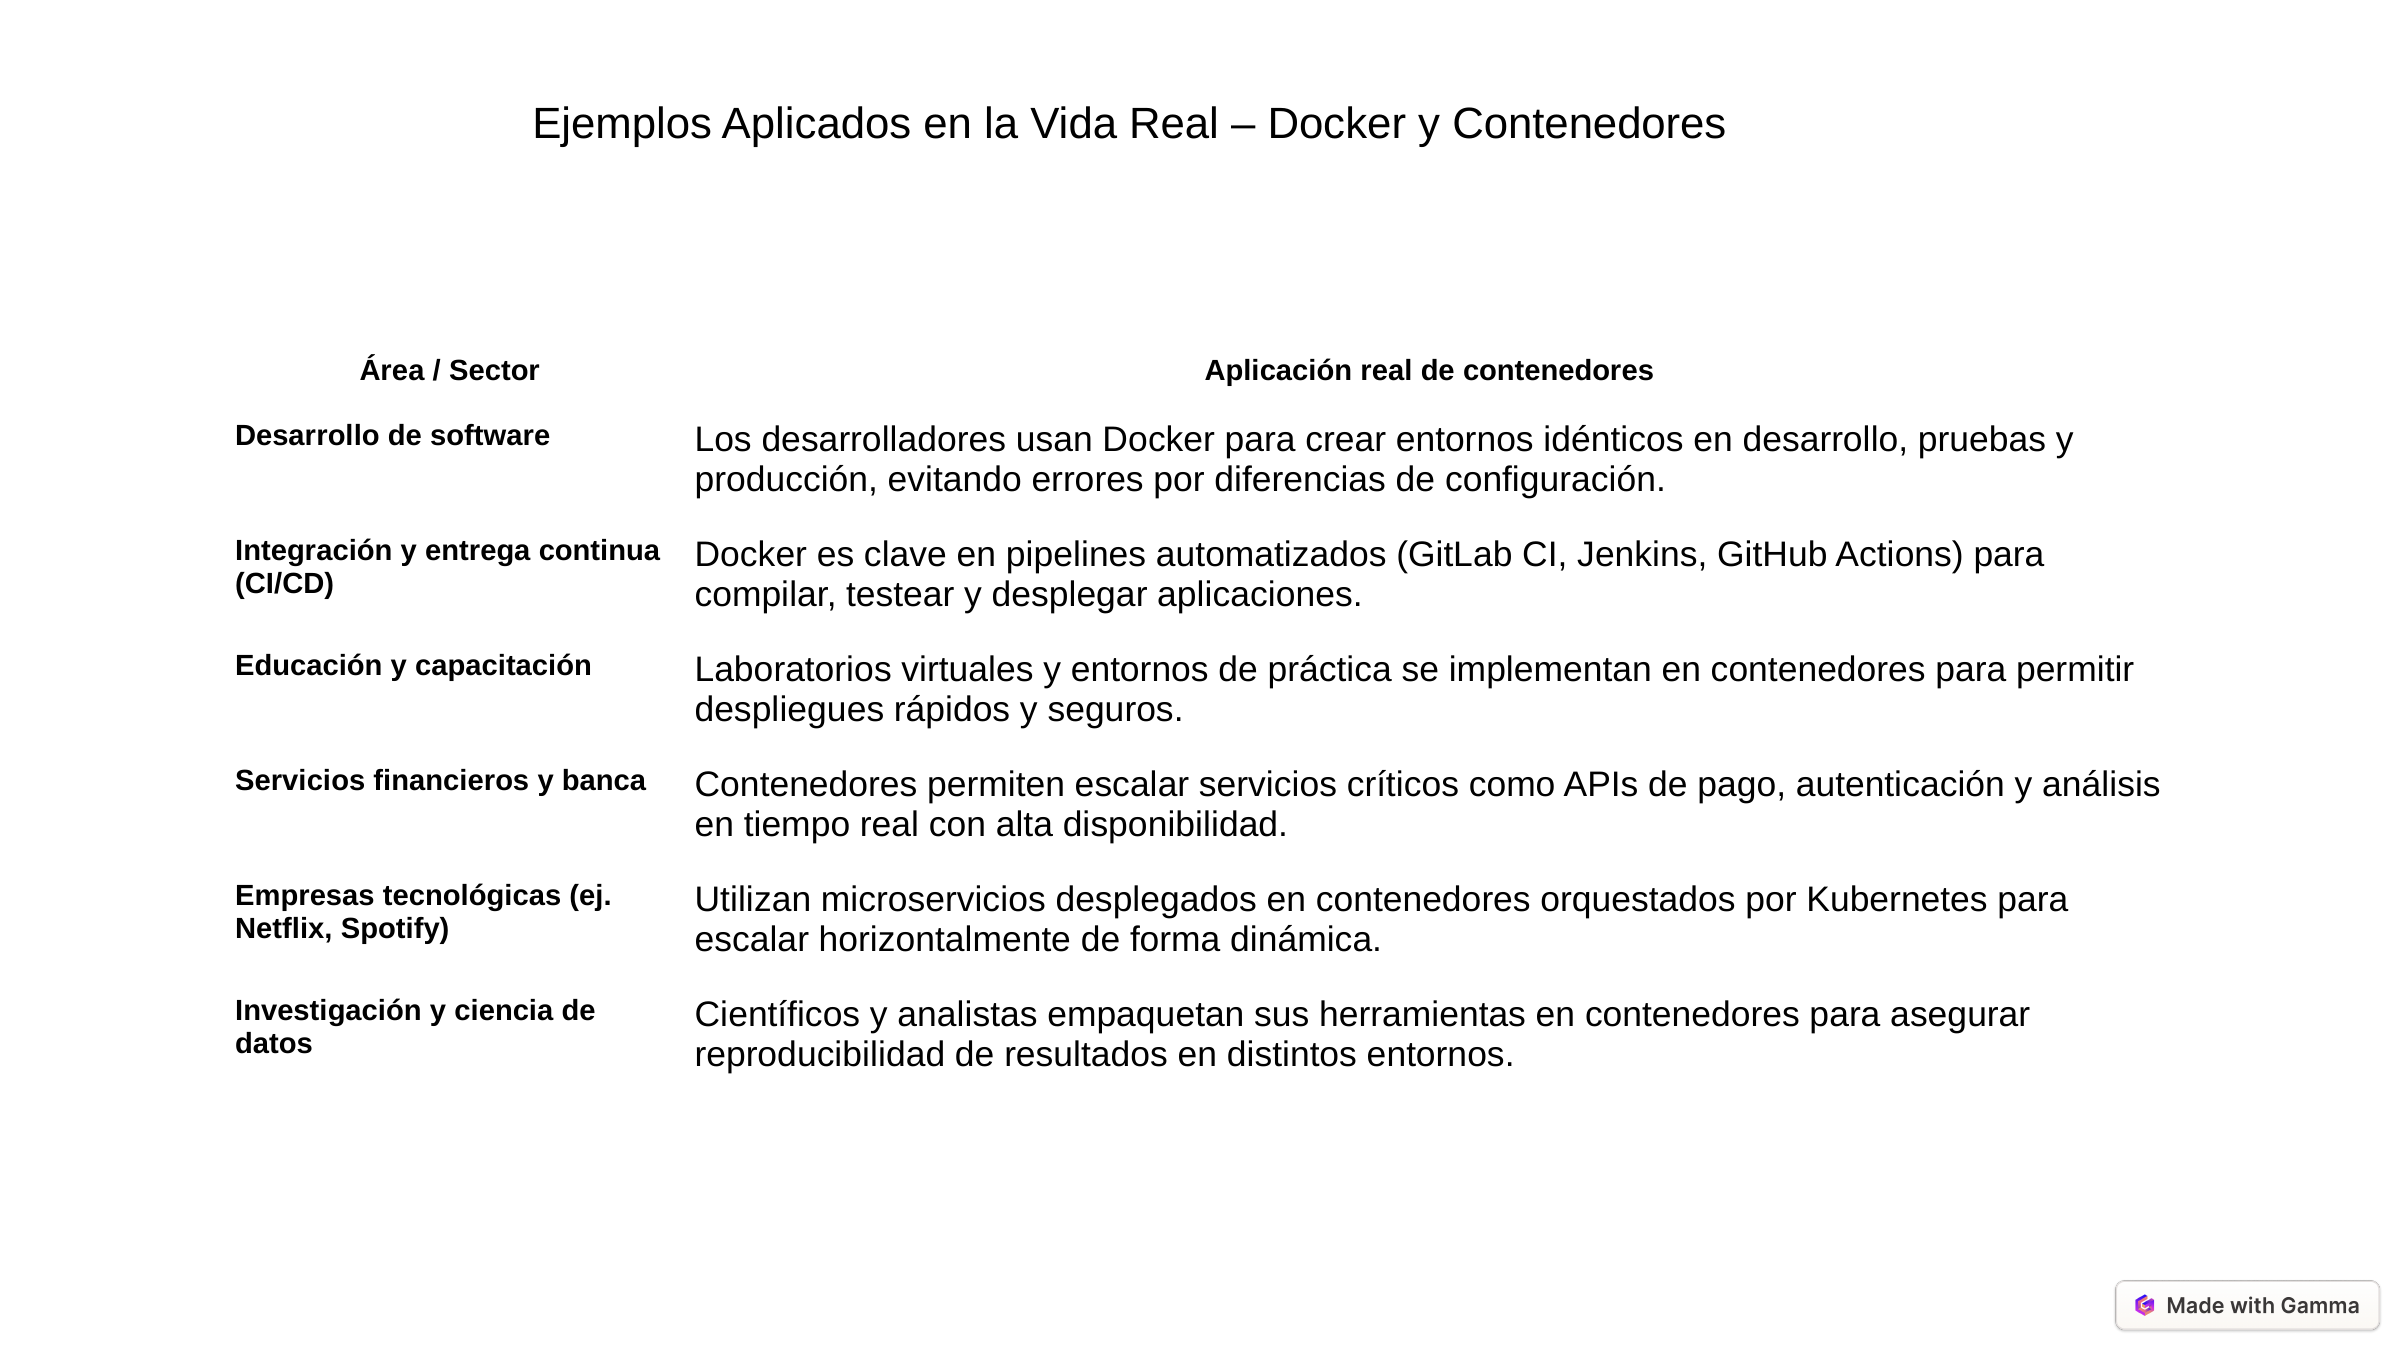

Ejemplos Aplicados en la Vida Real – Docker y Contenedores
| Área / Sector | Aplicación real de contenedores |
| --- | --- |
| Desarrollo de software | Los desarrolladores usan Docker para crear entornos idénticos en desarrollo, pruebas y producción, evitando errores por diferencias de configuración. |
| Integración y entrega continua (CI/CD) | Docker es clave en pipelines automatizados (GitLab CI, Jenkins, GitHub Actions) para compilar, testear y desplegar aplicaciones. |
| Educación y capacitación | Laboratorios virtuales y entornos de práctica se implementan en contenedores para permitir despliegues rápidos y seguros. |
| Servicios financieros y banca | Contenedores permiten escalar servicios críticos como APIs de pago, autenticación y análisis en tiempo real con alta disponibilidad. |
| Empresas tecnológicas (ej. Netflix, Spotify) | Utilizan microservicios desplegados en contenedores orquestados por Kubernetes para escalar horizontalmente de forma dinámica. |
| Investigación y ciencia de datos | Científicos y analistas empaquetan sus herramientas en contenedores para asegurar reproducibilidad de resultados en distintos entornos. |